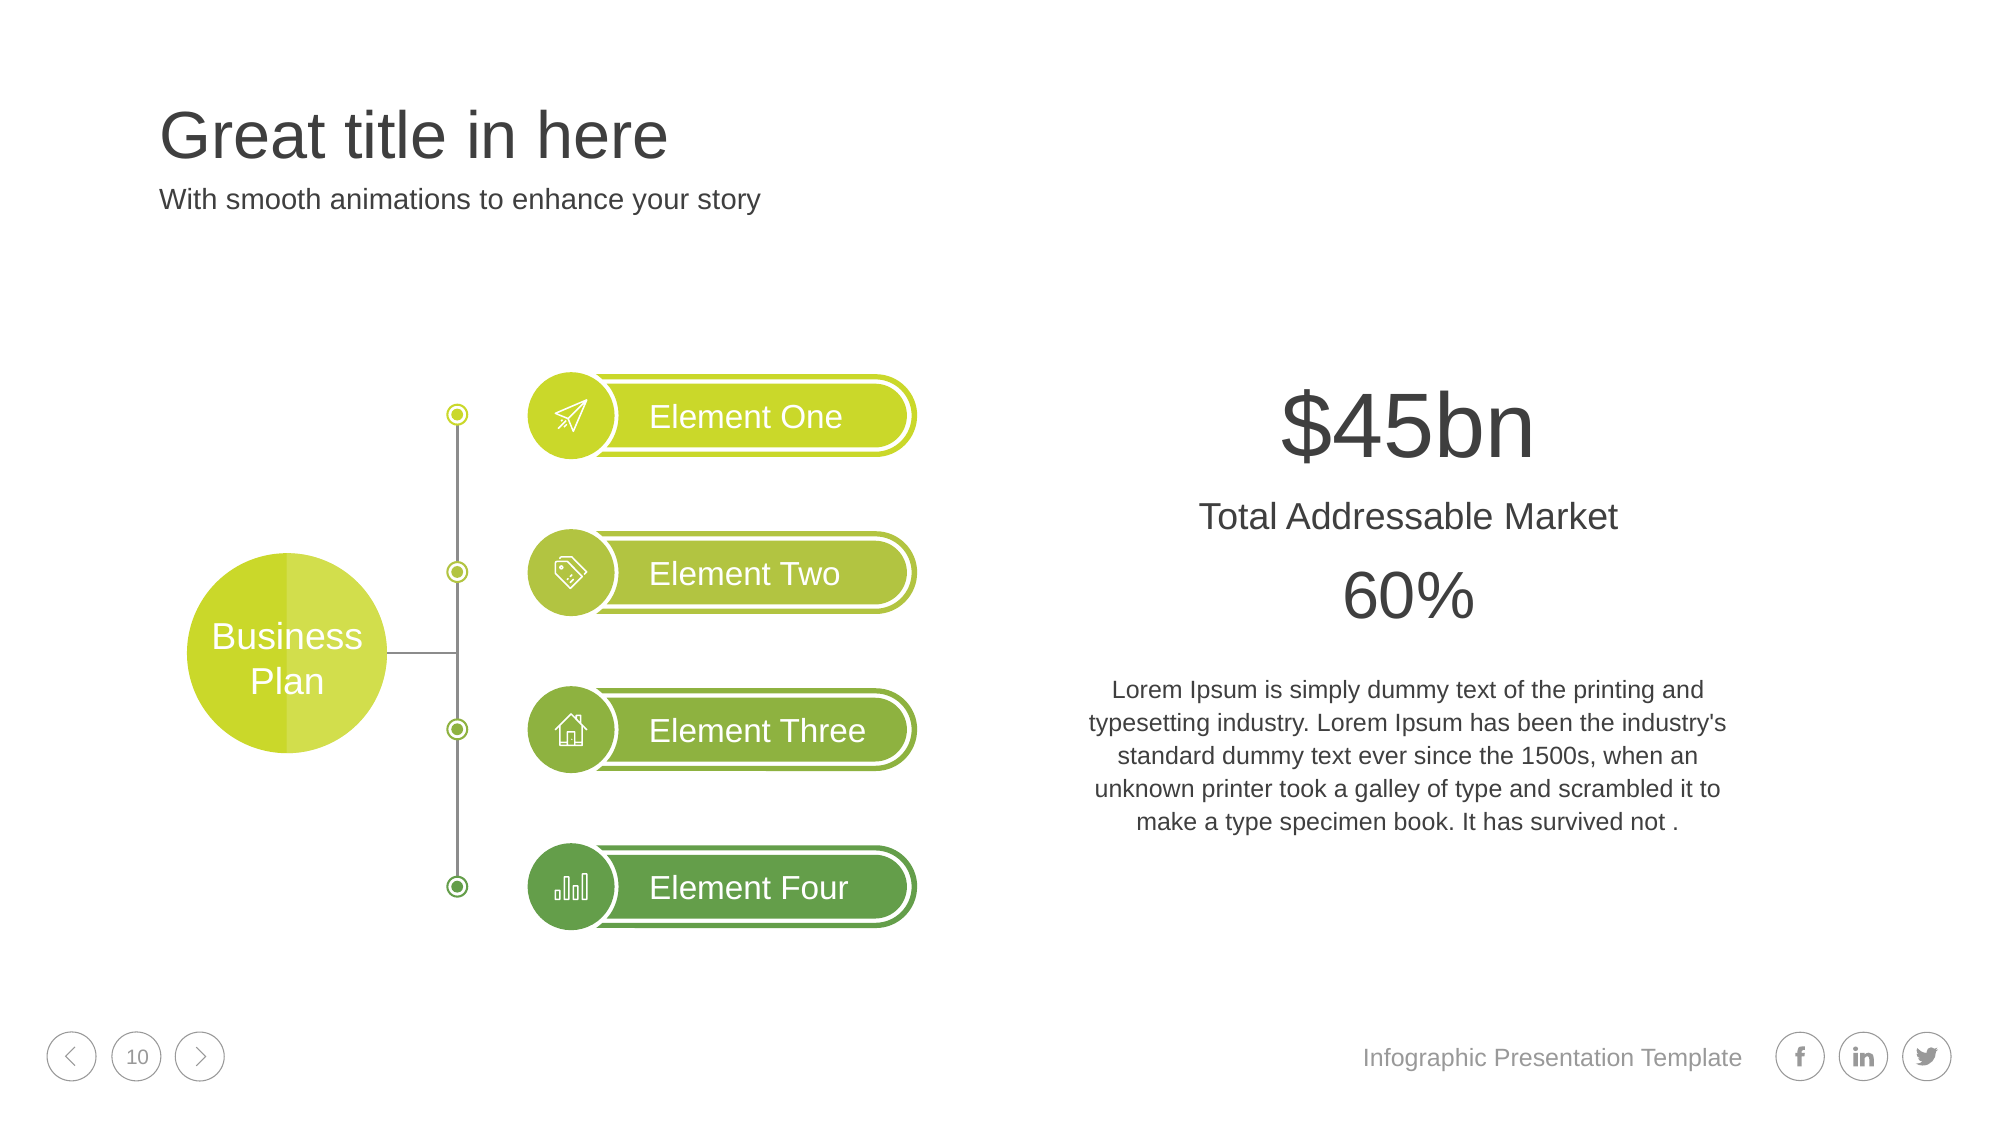

Great title in here
With smooth animations to enhance your story
$45bn

Element One

Element Two

Element Three

Element Four

Total Addressable Market
60%
Business Plan
Lorem Ipsum is simply dummy text of the printing and typesetting industry. Lorem Ipsum has been the industry's standard dummy text ever since the 1500s, when an unknown printer took a galley of type and scrambled it to make a type specimen book. It has survived not .
10